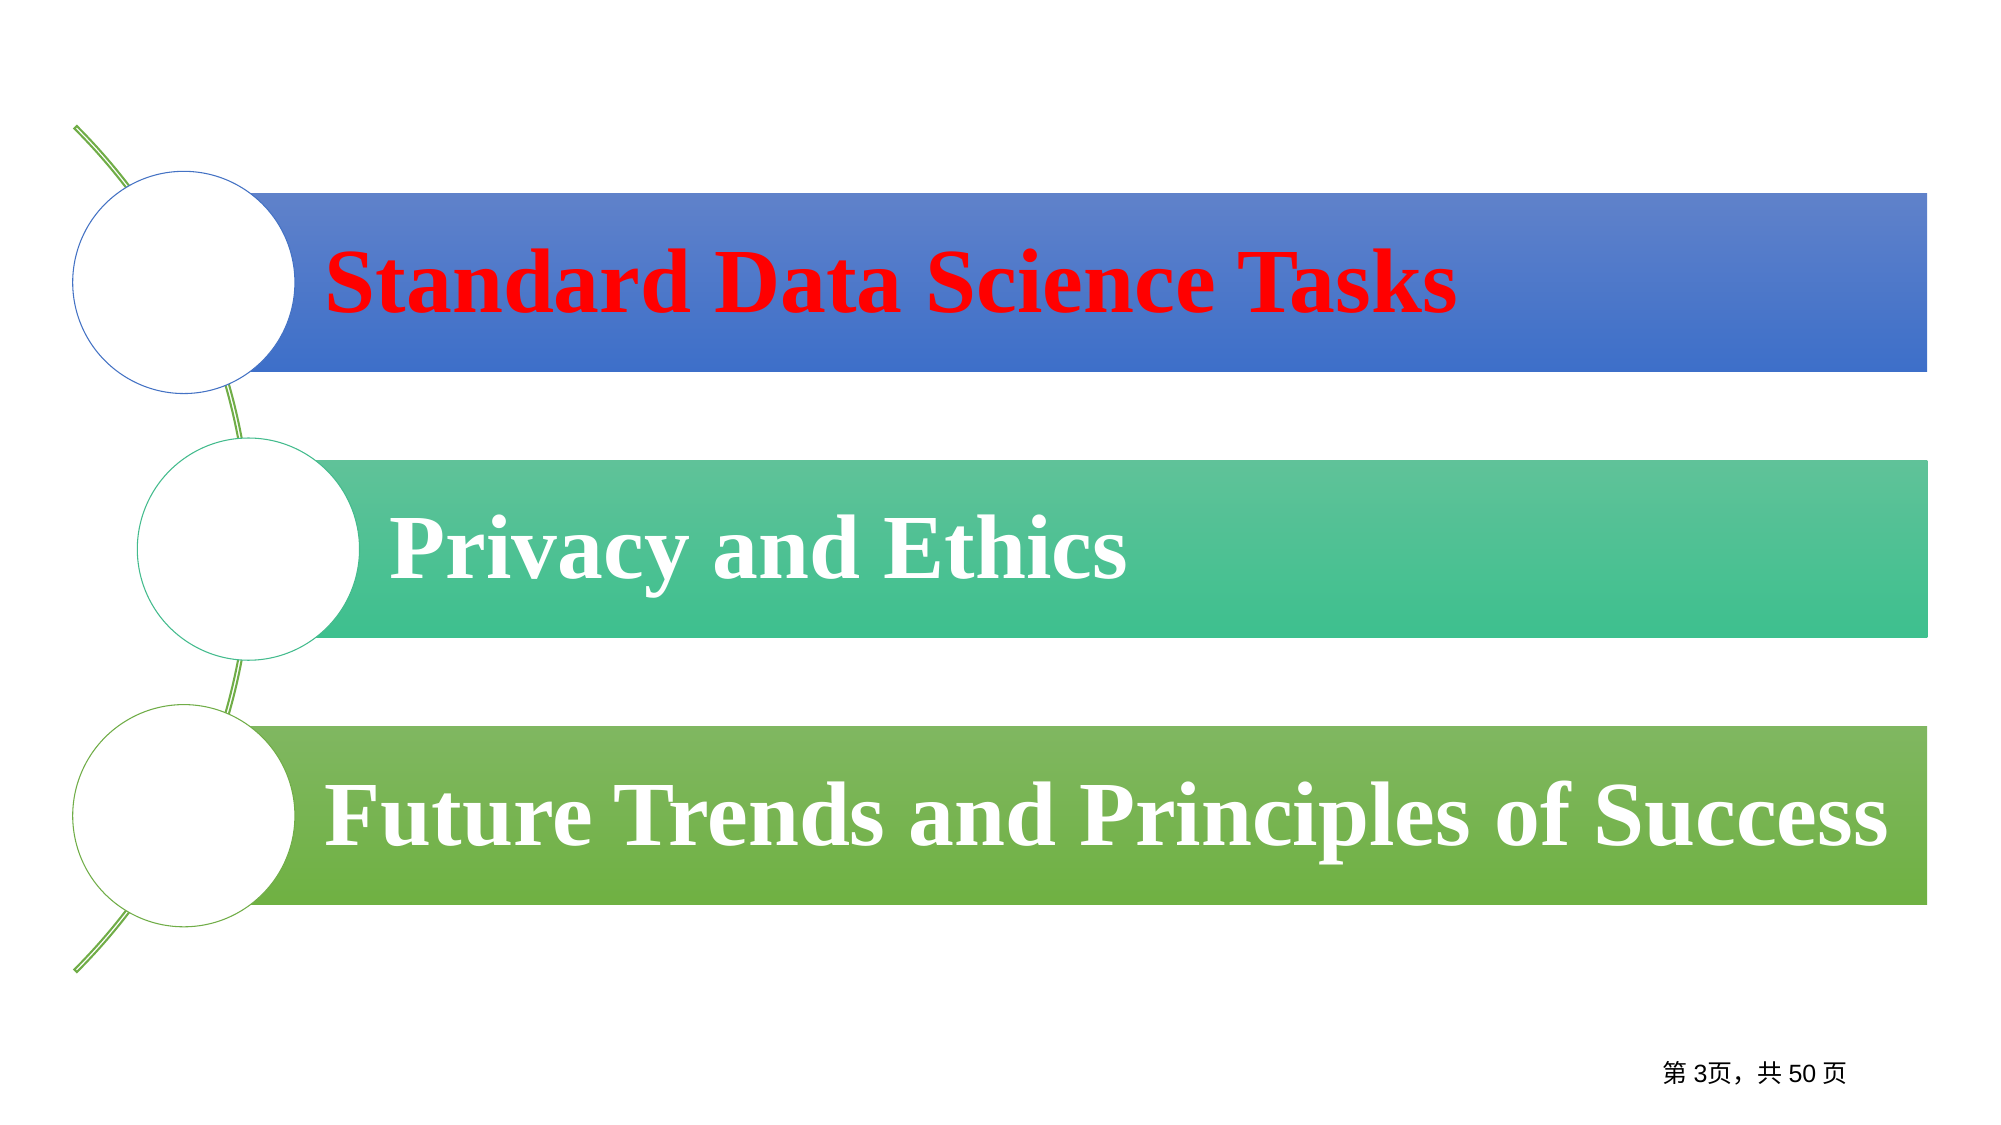

Standard Data Science Tasks
Privacy and Ethics
Future Trends and Principles of Success
3